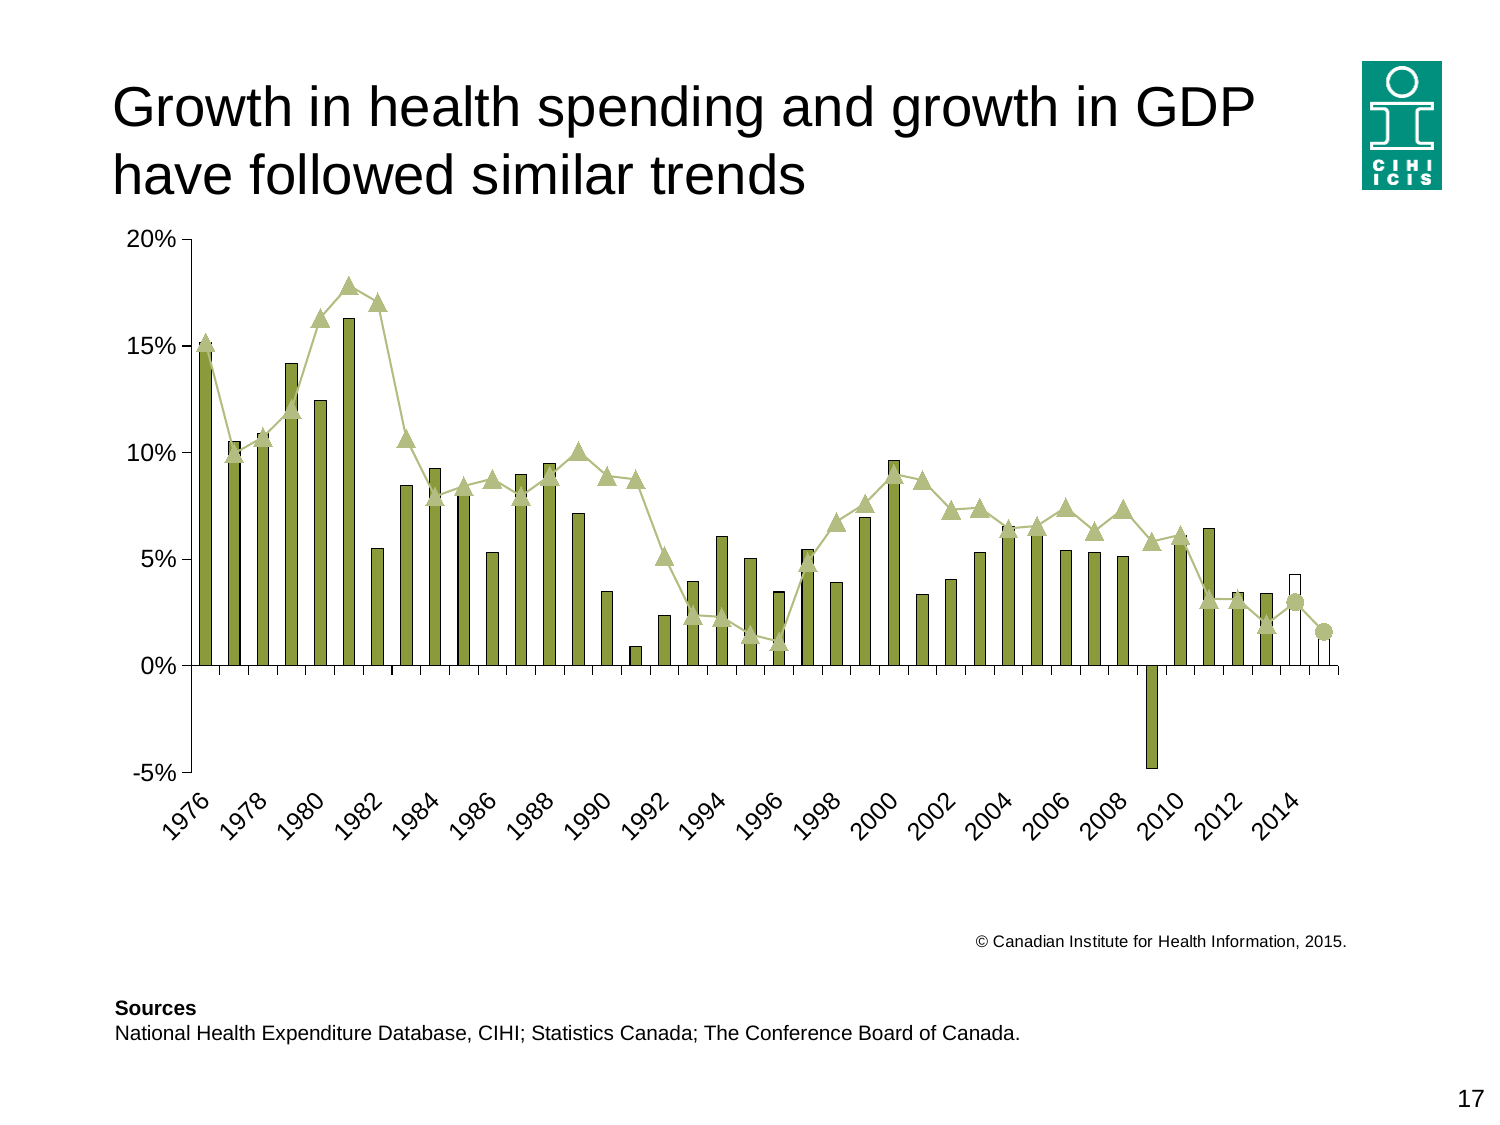

# Growth in health spending and growth in GDP have followed similar trends

### Chart

| Category | GDP | GDP forecast | Health  | Health forecast |
|---|---|---|---|---|
| 1976 | 0.15183474895481708 | None | 0.1516746994516045 | None |
| 1977 | 0.1051543715301353 | None | 0.09965959732076059 | None |
| 1978 | 0.10918060336649237 | None | 0.10723777858640382 | None |
| 1979 | 0.14166727759992837 | None | 0.12058820641344624 | None |
| 1980 | 0.12463388617561331 | None | 0.1632105393346983 | None |
| 1981 | 0.16278767307966824 | None | 0.1784137110366992 | None |
| 1982 | 0.054953718733205426 | None | 0.17058551509556844 | None |
| 1983 | 0.0845704887679819 | None | 0.10661778639194397 | None |
| 1984 | 0.09277534447117496 | None | 0.07945499790321775 | None |
| 1985 | 0.08137946683772546 | None | 0.08434850675554673 | None |
| 1986 | 0.053163714135829876 | None | 0.08774022049755568 | None |
| 1987 | 0.08987698503167806 | None | 0.07963100206719931 | None |
| 1988 | 0.09469626390007058 | None | 0.0891415527993178 | None |
| 1989 | 0.07161266184185378 | None | 0.10078777501229276 | None |
| 1990 | 0.03508503783621797 | None | 0.0890729691121852 | None |
| 1991 | 0.008856859940587603 | None | 0.08748238153366428 | None |
| 1992 | 0.023575009829497784 | None | 0.051419896777400664 | None |
| 1993 | 0.0396503068086711 | None | 0.023841983994488558 | None |
| 1994 | 0.06066661812258456 | None | 0.02293852555712128 | None |
| 1995 | 0.05038622702724682 | None | 0.014731673716017246 | None |
| 1996 | 0.0346507031445733 | None | 0.011381081769981094 | None |
| 1997 | 0.05443085655194024 | None | 0.04873643232635372 | None |
| 1998 | 0.03922447458108502 | None | 0.06763559597219215 | None |
| 1999 | 0.06951187746335141 | None | 0.0761441360165247 | None |
| 2000 | 0.09614451722120965 | None | 0.08998934882126551 | None |
| 2001 | 0.033384691595457205 | None | 0.08712588183209637 | None |
| 2002 | 0.04064044834909186 | None | 0.07327632073416224 | None |
| 2003 | 0.05324526863965451 | None | 0.07418015910139197 | None |
| 2004 | 0.06520907197928971 | None | 0.06443704898117009 | None |
| 2005 | 0.06473581047882204 | None | 0.0656856678186184 | None |
| 2006 | 0.05402173373691266 | None | 0.07438510226138506 | None |
| 2007 | 0.05311654501691088 | None | 0.06318586334112974 | None |
| 2008 | 0.05113675913963789 | None | 0.07367689020829649 | None |
| 2009 | -0.04797645649323745 | None | 0.05833507402219262 | None |
| 2010 | 0.061105062775764774 | None | 0.06148288364119181 | None |
| 2011 | 0.06450607965801392 | None | 0.031420031226209844 | None |
| 2012 | 0.034582173268490335 | None | 0.031192333983055986 | None |
| 2013 | 0.03414705003803453 | None | 0.019540817347907247 | None |
| 2014 | None | 0.042806925274018415 | 0.02984127035444617 | None |
| 2015 | None | 0.016426392211968066 | 0.015930203209848726 | None |
Sources
National Health Expenditure Database, CIHI; Statistics Canada; The Conference Board of Canada.
17